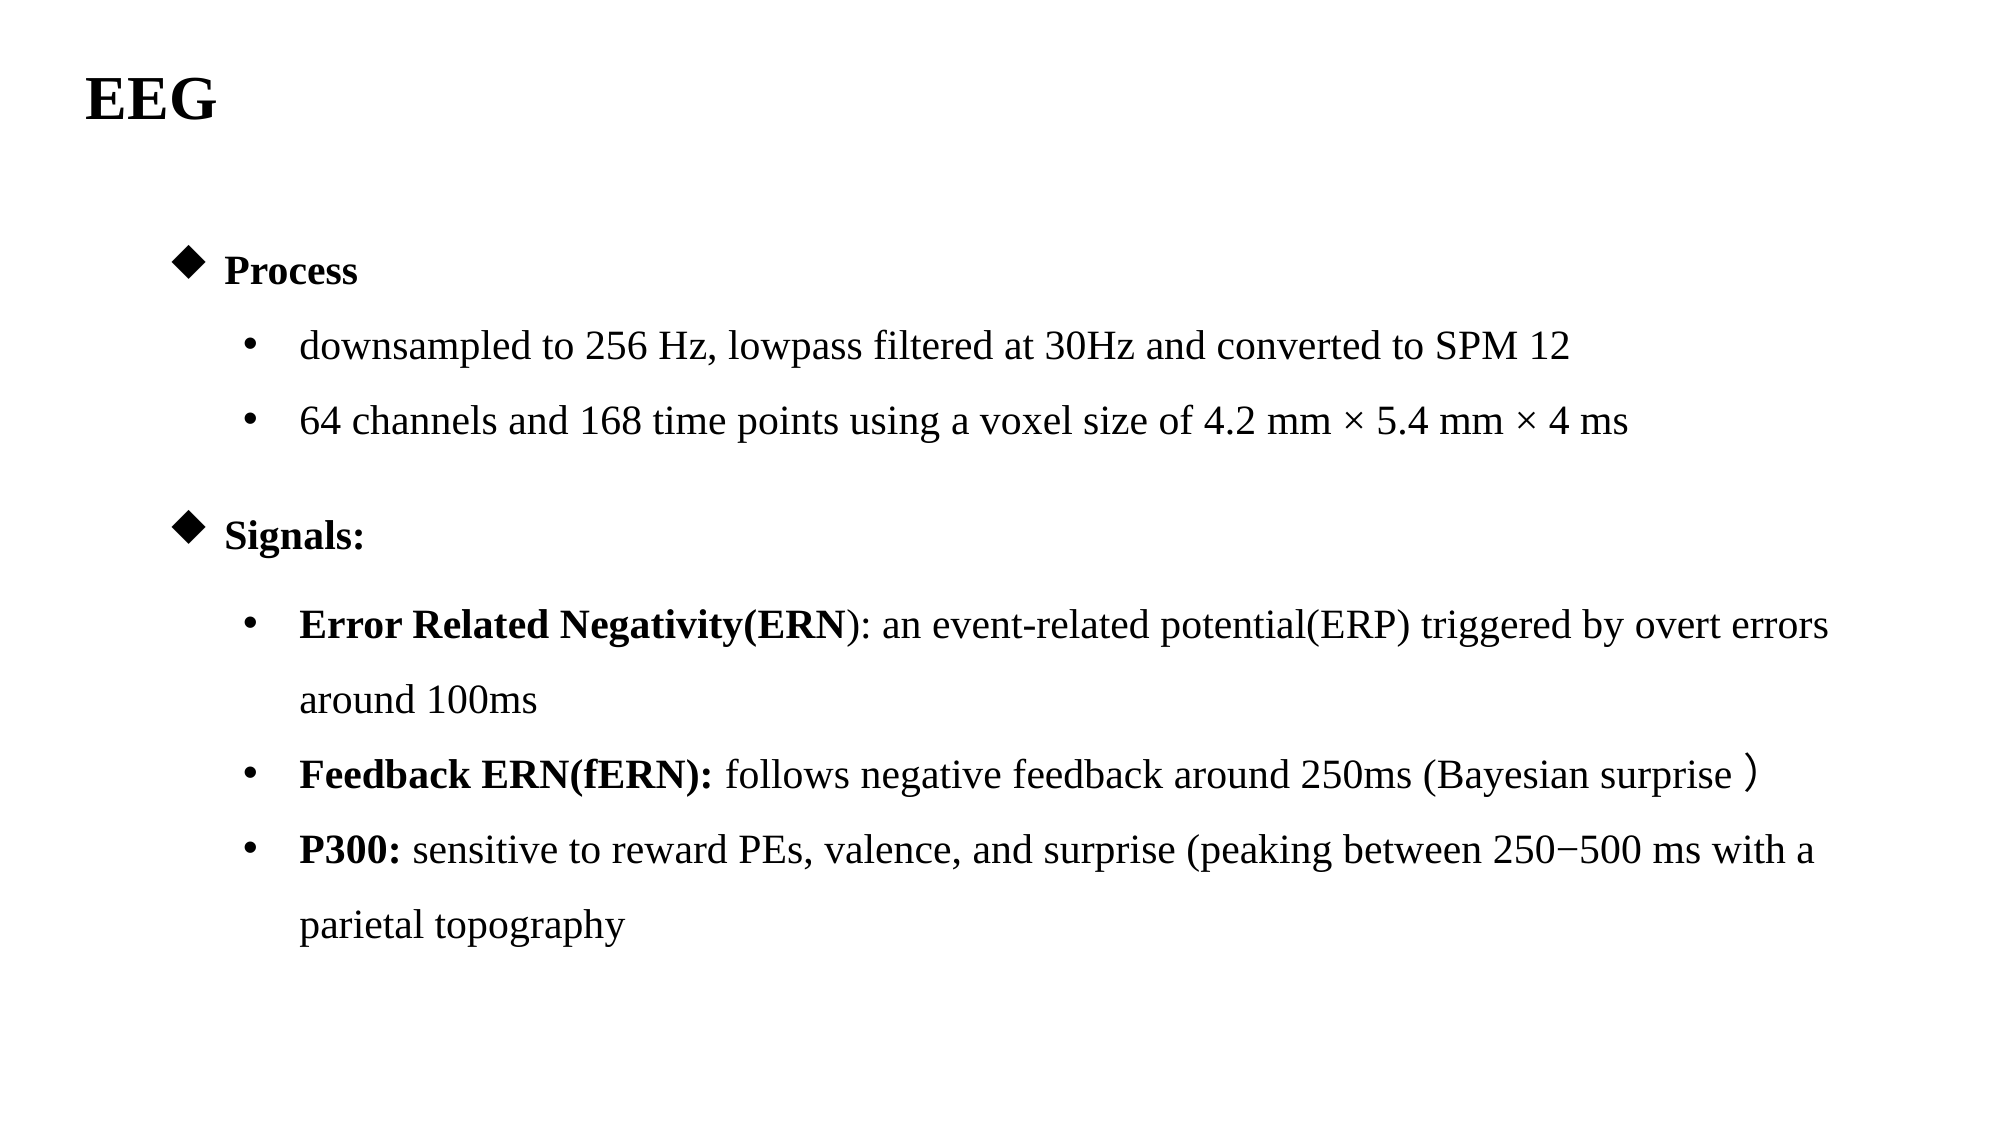

EEG
Process
downsampled to 256 Hz, lowpass filtered at 30Hz and converted to SPM 12
64 channels and 168 time points using a voxel size of 4.2 mm × 5.4 mm × 4 ms
Signals:
Error Related Negativity(ERN): an event-related potential(ERP) triggered by overt errors around 100ms
Feedback ERN(fERN): follows negative feedback around 250ms (Bayesian surprise）
P300: sensitive to reward PEs, valence, and surprise (peaking between 250−500 ms with a parietal topography